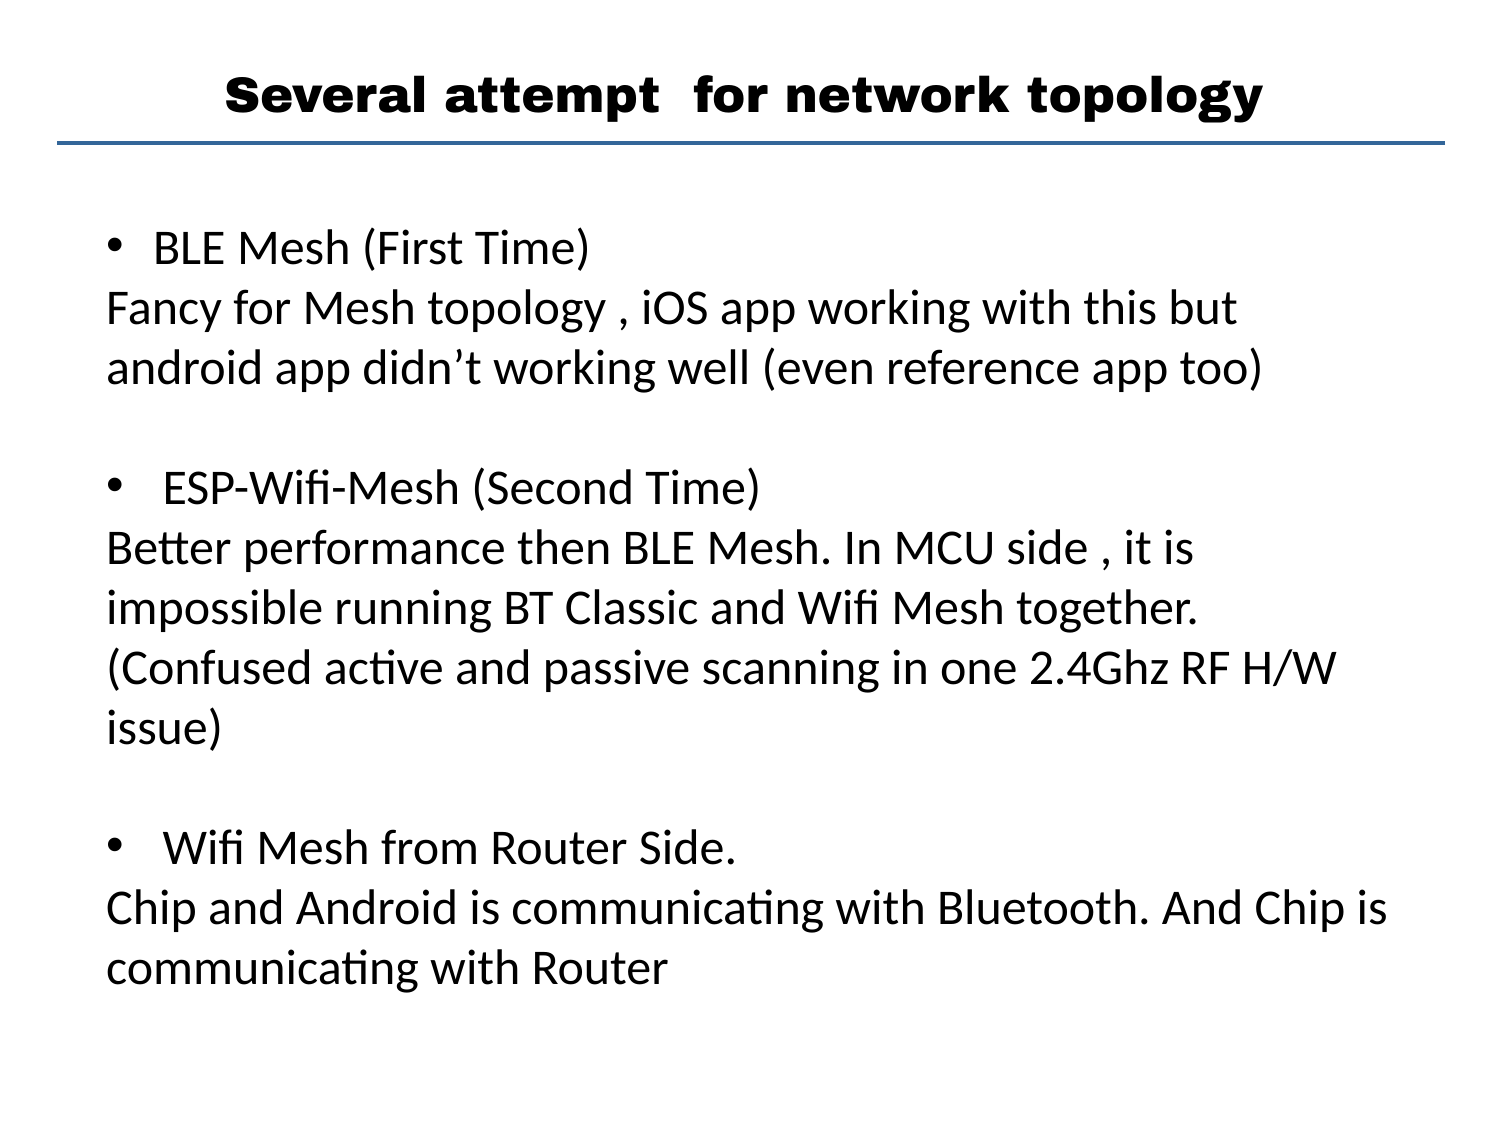

# Several attempt  for network topology
BLE Mesh (First Time)
Fancy for Mesh topology , iOS app working with this but android app didn’t working well (even reference app too)

ESP-Wifi-Mesh (Second Time)
Better performance then BLE Mesh. In MCU side , it is impossible running BT Classic and Wifi Mesh together.
(Confused active and passive scanning in one 2.4Ghz RF H/W issue)

Wifi Mesh from Router Side.
Chip and Android is communicating with Bluetooth. And Chip is communicating with Router